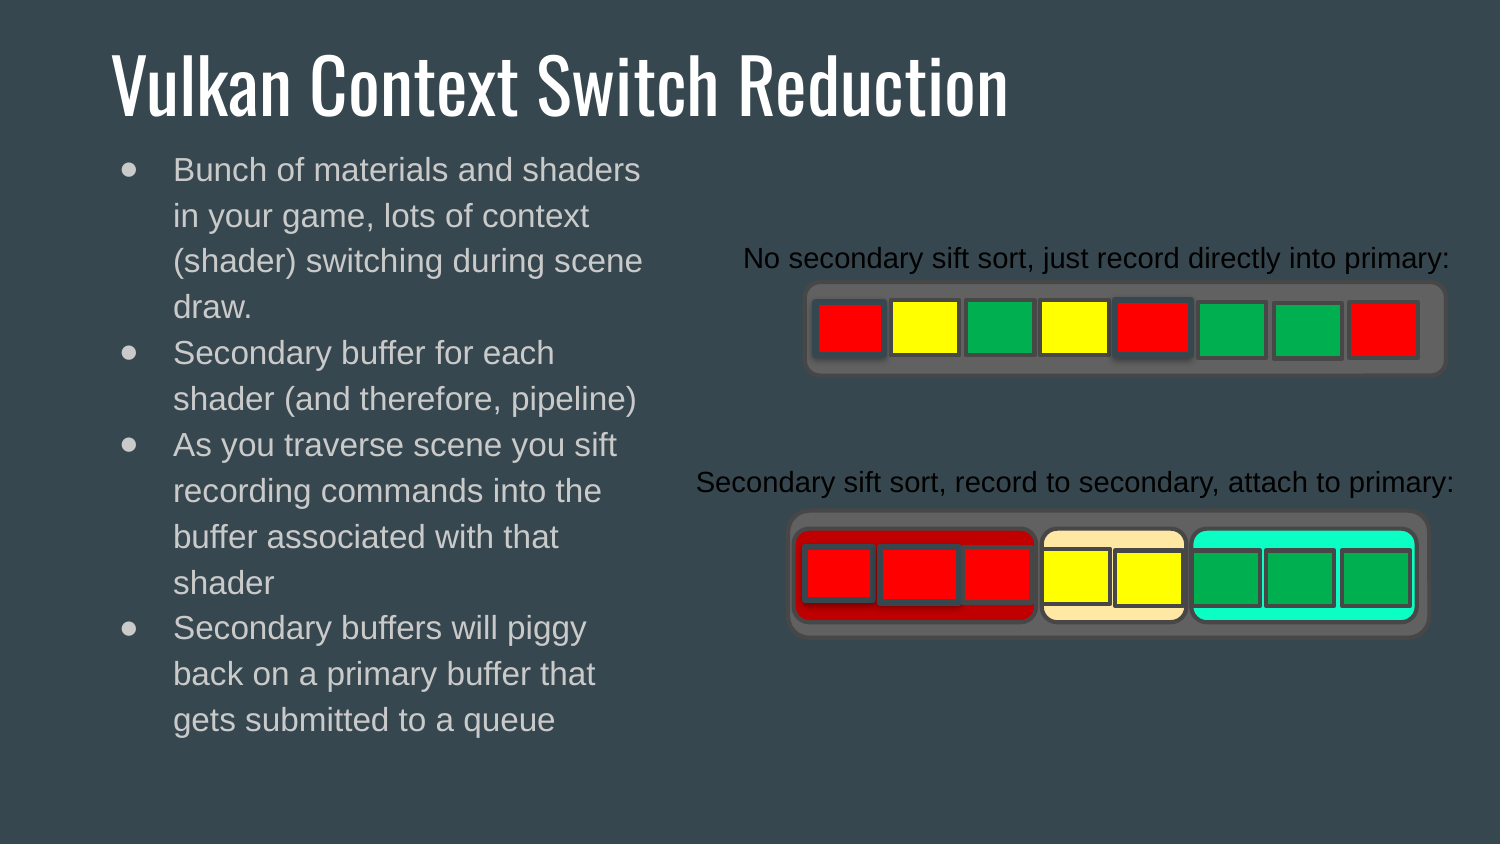

# Vulkan Context Switch Reduction
Bunch of materials and shaders in your game, lots of context (shader) switching during scene draw.
Secondary buffer for each shader (and therefore, pipeline)
As you traverse scene you sift recording commands into the buffer associated with that shader
Secondary buffers will piggy back on a primary buffer that gets submitted to a queue

No secondary sift sort, just record directly into primary:

Secondary sift sort, record to secondary, attach to primary: